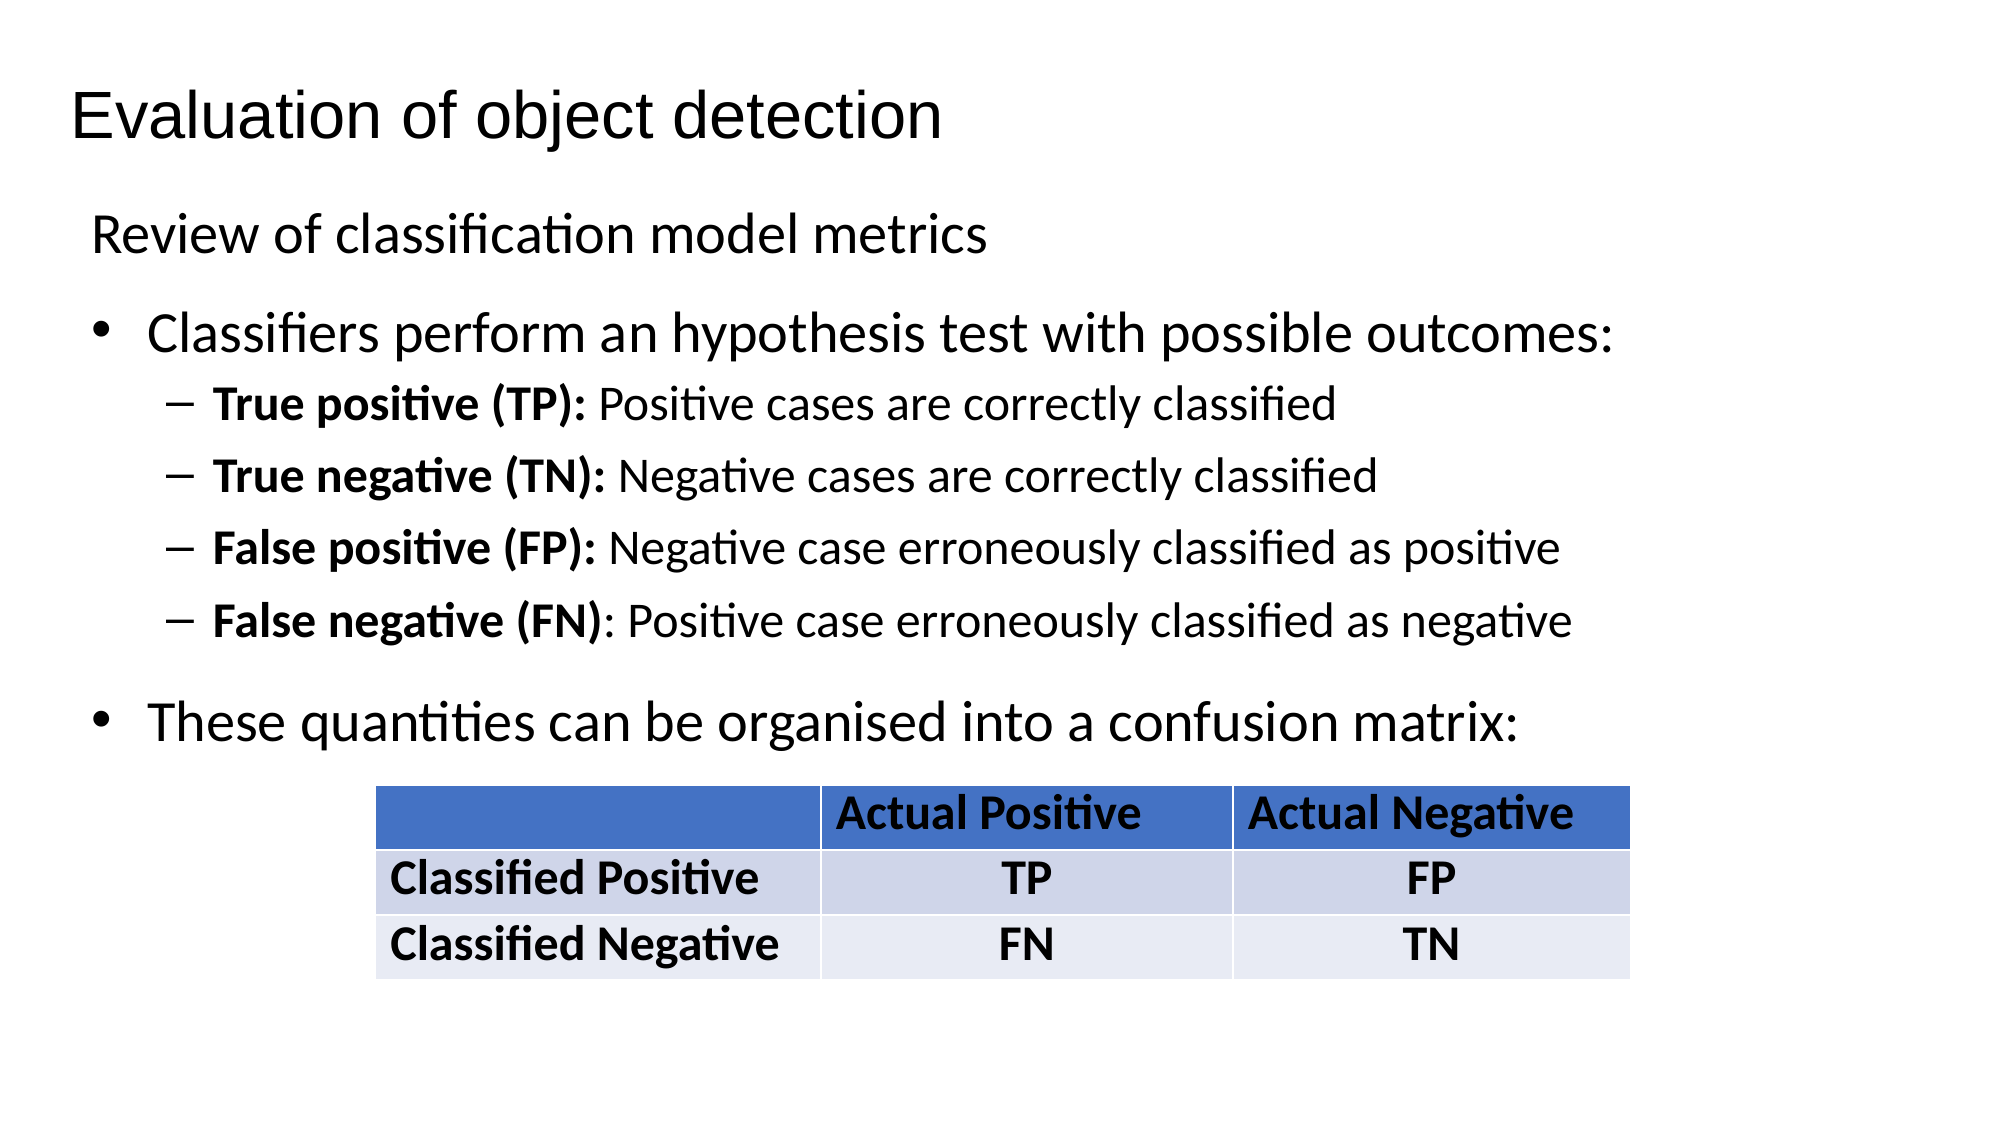

# Evaluation of object detection
Review of classification model metrics
Classifiers perform an hypothesis test with possible outcomes:
True positive (TP): Positive cases are correctly classified
True negative (TN): Negative cases are correctly classified
False positive (FP): Negative case erroneously classified as positive
False negative (FN): Positive case erroneously classified as negative
These quantities can be organised into a confusion matrix:

|  | Actual Positive | Actual Negative |
| --- | --- | --- |
| Classified Positive | TP | FP |
| Classified Negative | FN | TN |